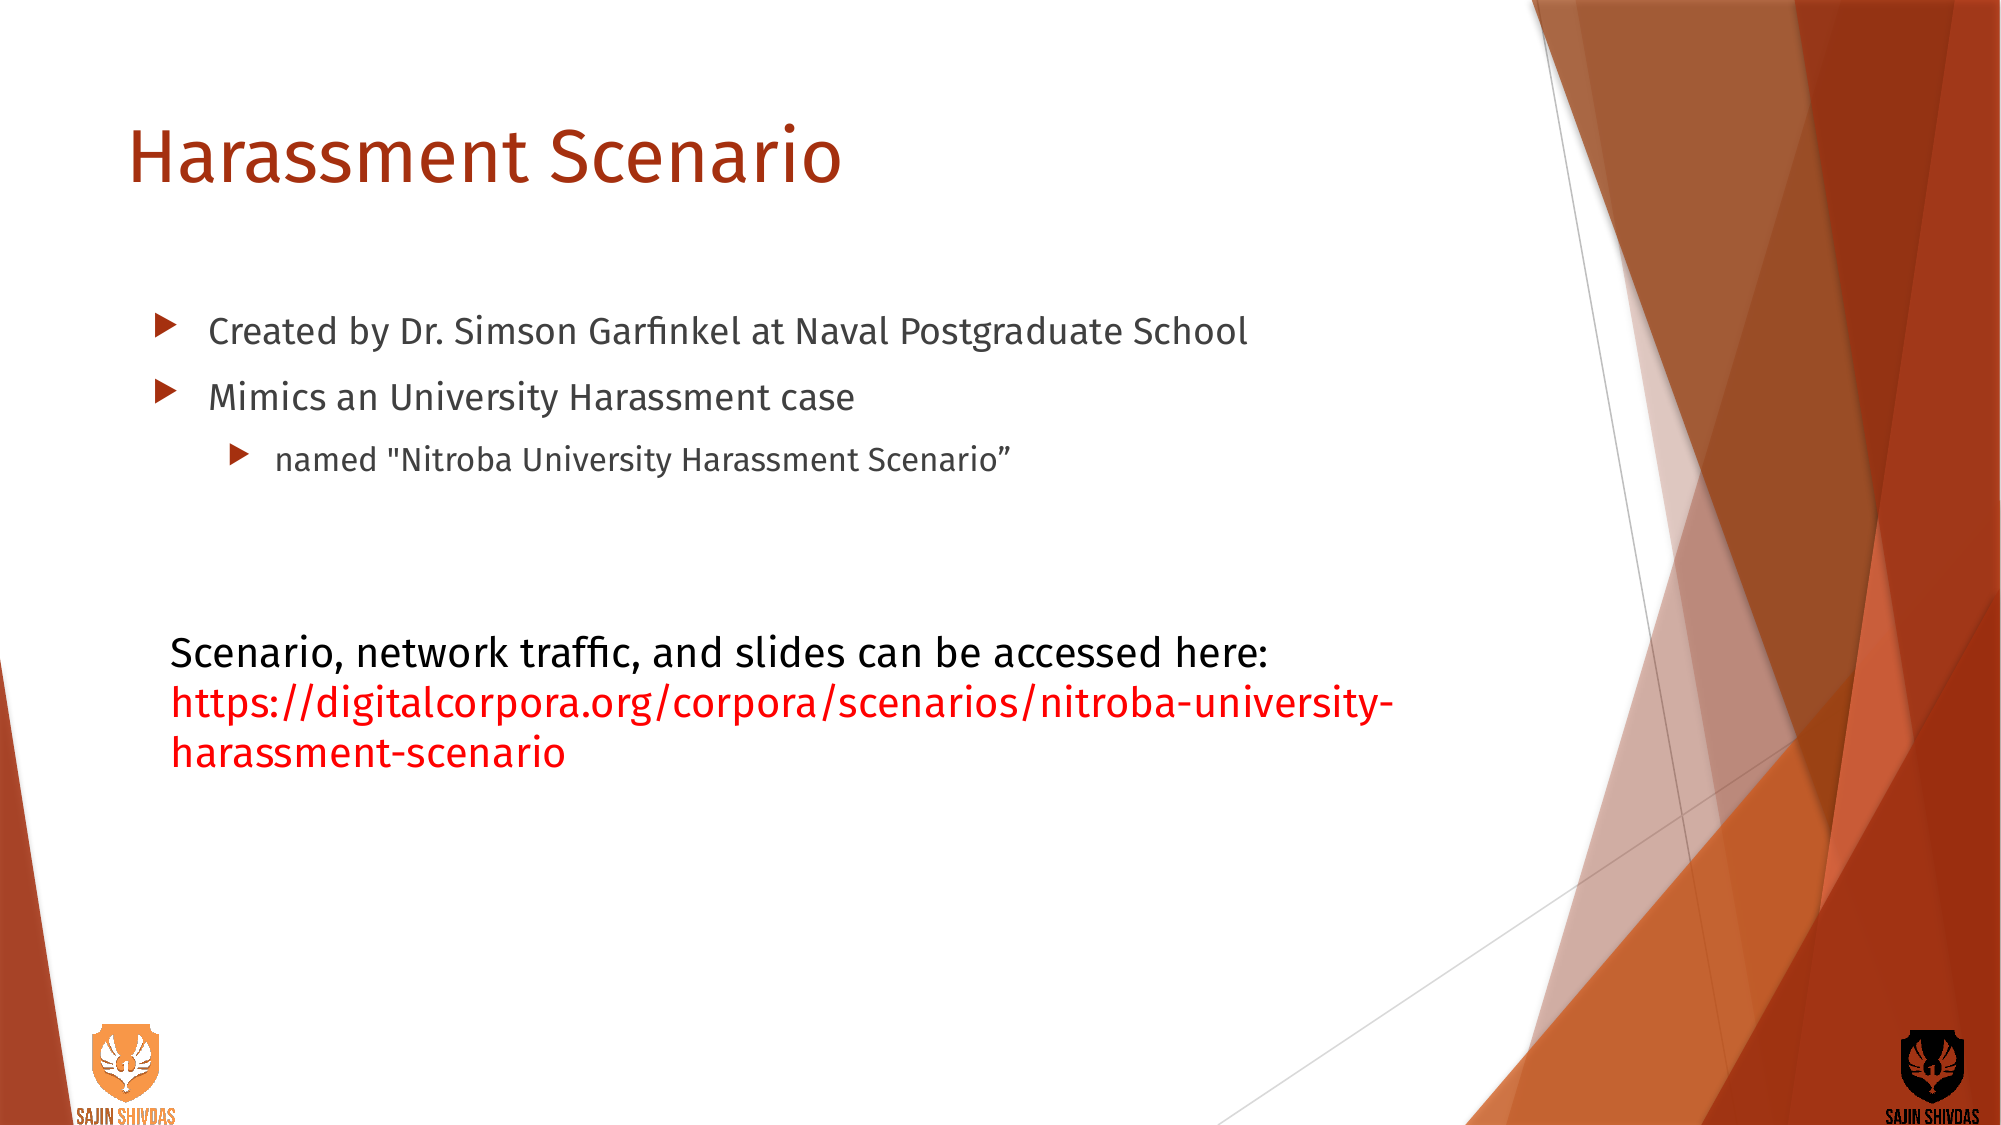

# Harassment Scenario
Created by Dr. Simson Garfinkel at Naval Postgraduate School
Mimics an University Harassment case
named "Nitroba University Harassment Scenario”
Scenario, network traffic, and slides can be accessed here: https://digitalcorpora.org/corpora/scenarios/nitroba-university-harassment-scenario